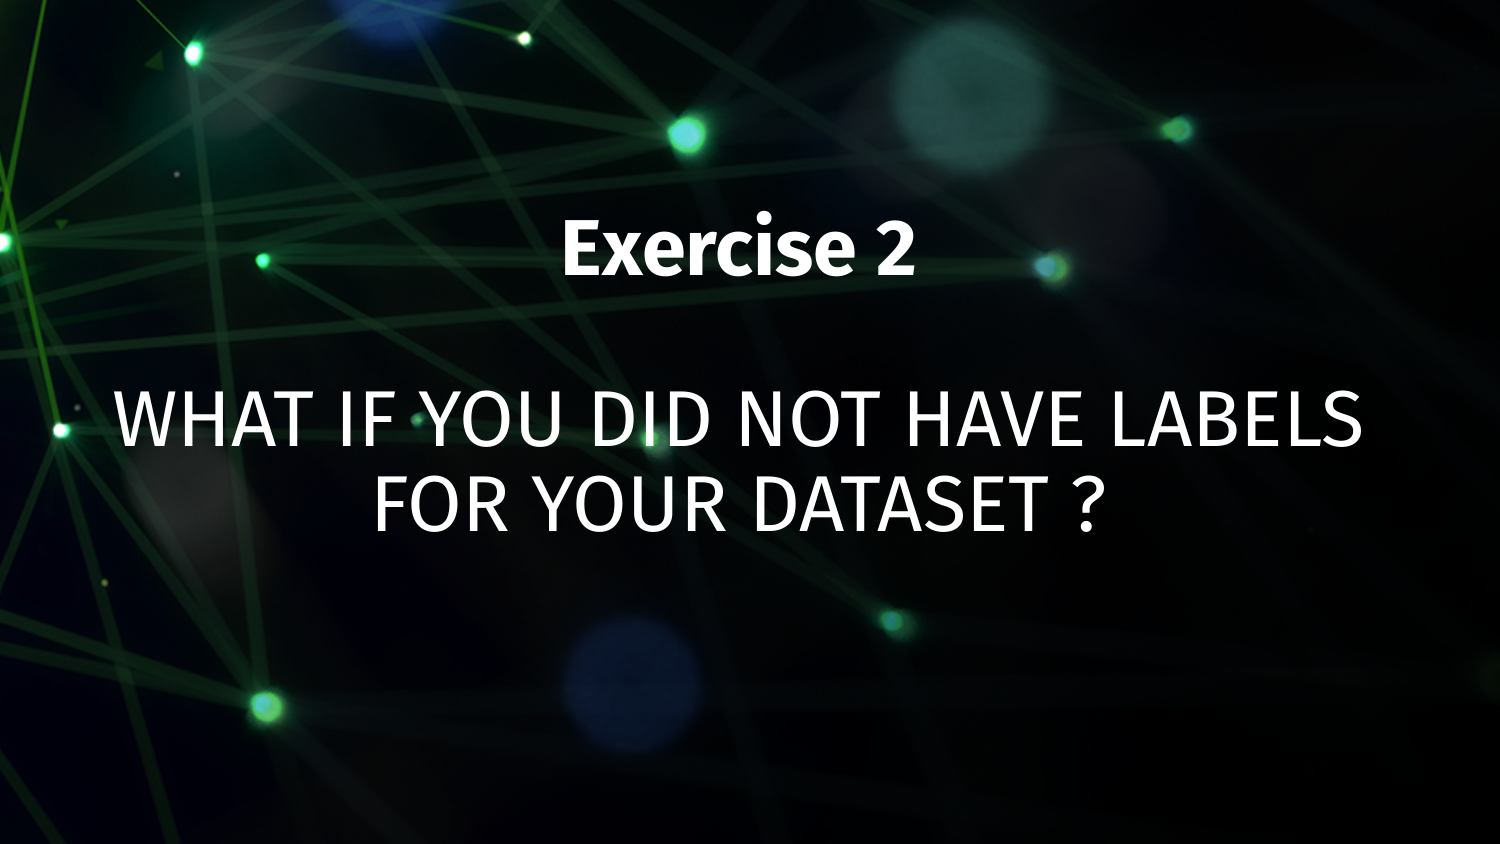

# Exercise 2 WHAT IF YOU DID NOT HAVE LABELS FOR YOUR DATASET ?